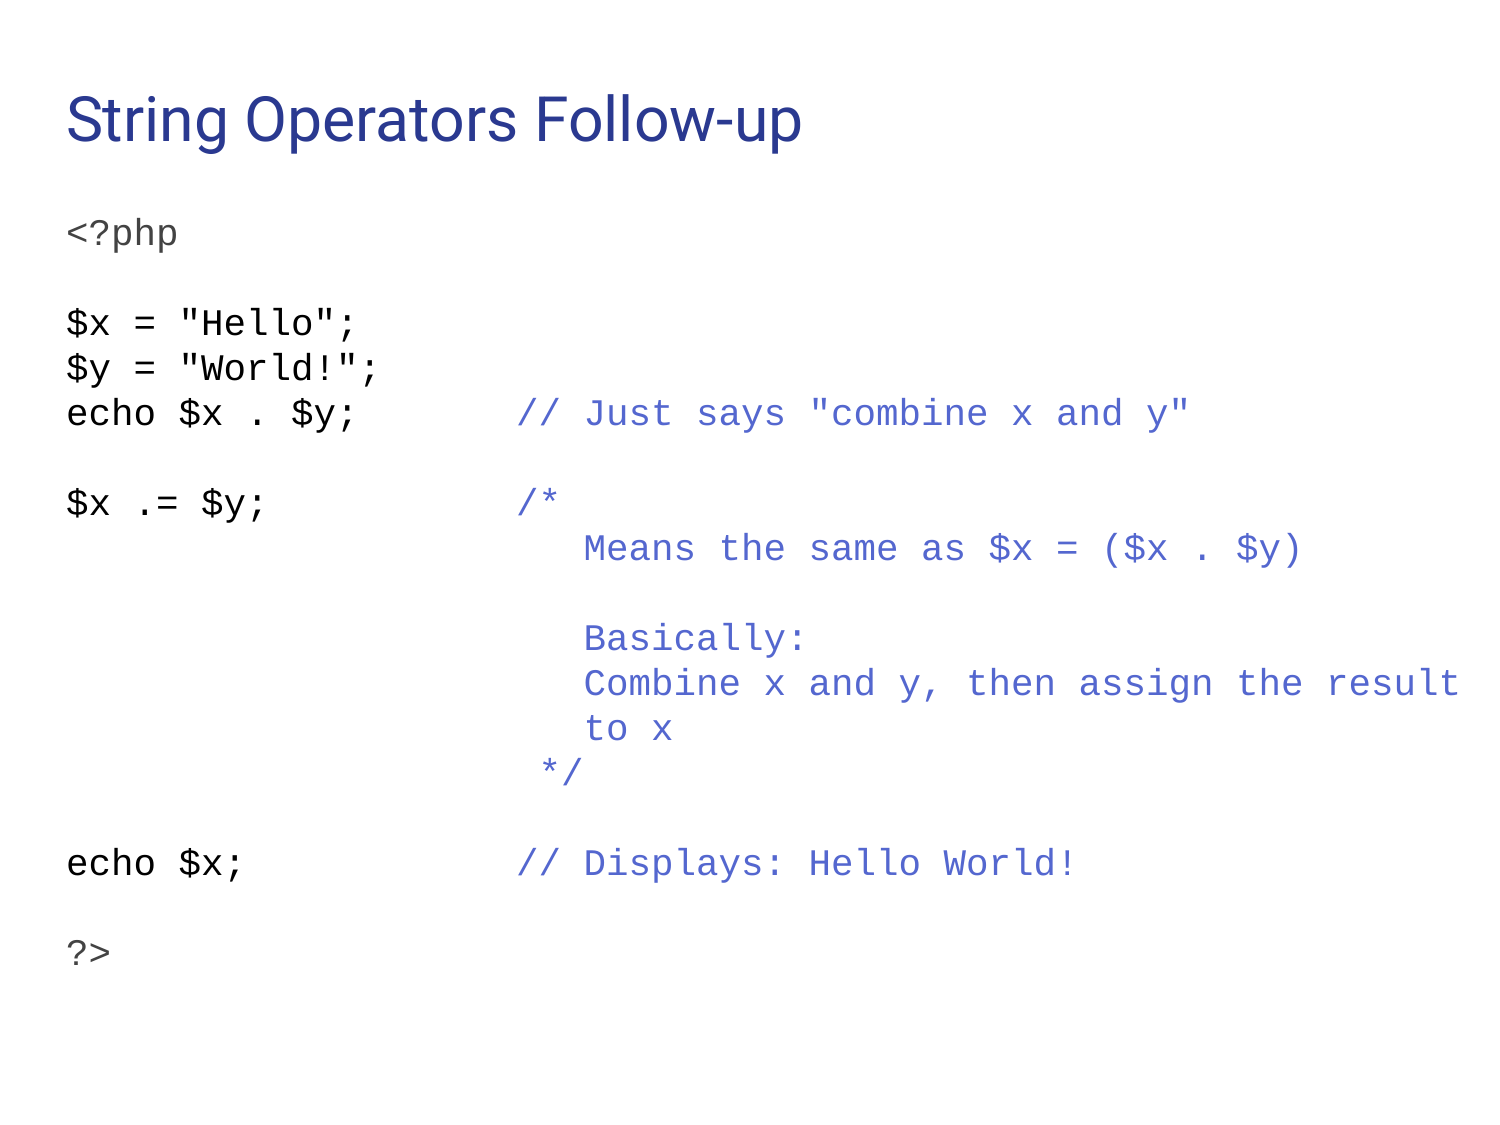

# String Operators Follow-up
<?php

$x = "Hello";
$y = "World!";
echo $x . $y; 	// Just says "combine x and y"

$x .= $y;		/*
			   Means the same as $x = ($x . $y)

			   Basically:
			   Combine x and y, then assign the result
			   to x
			 */

echo $x;		// Displays: Hello World!

?>